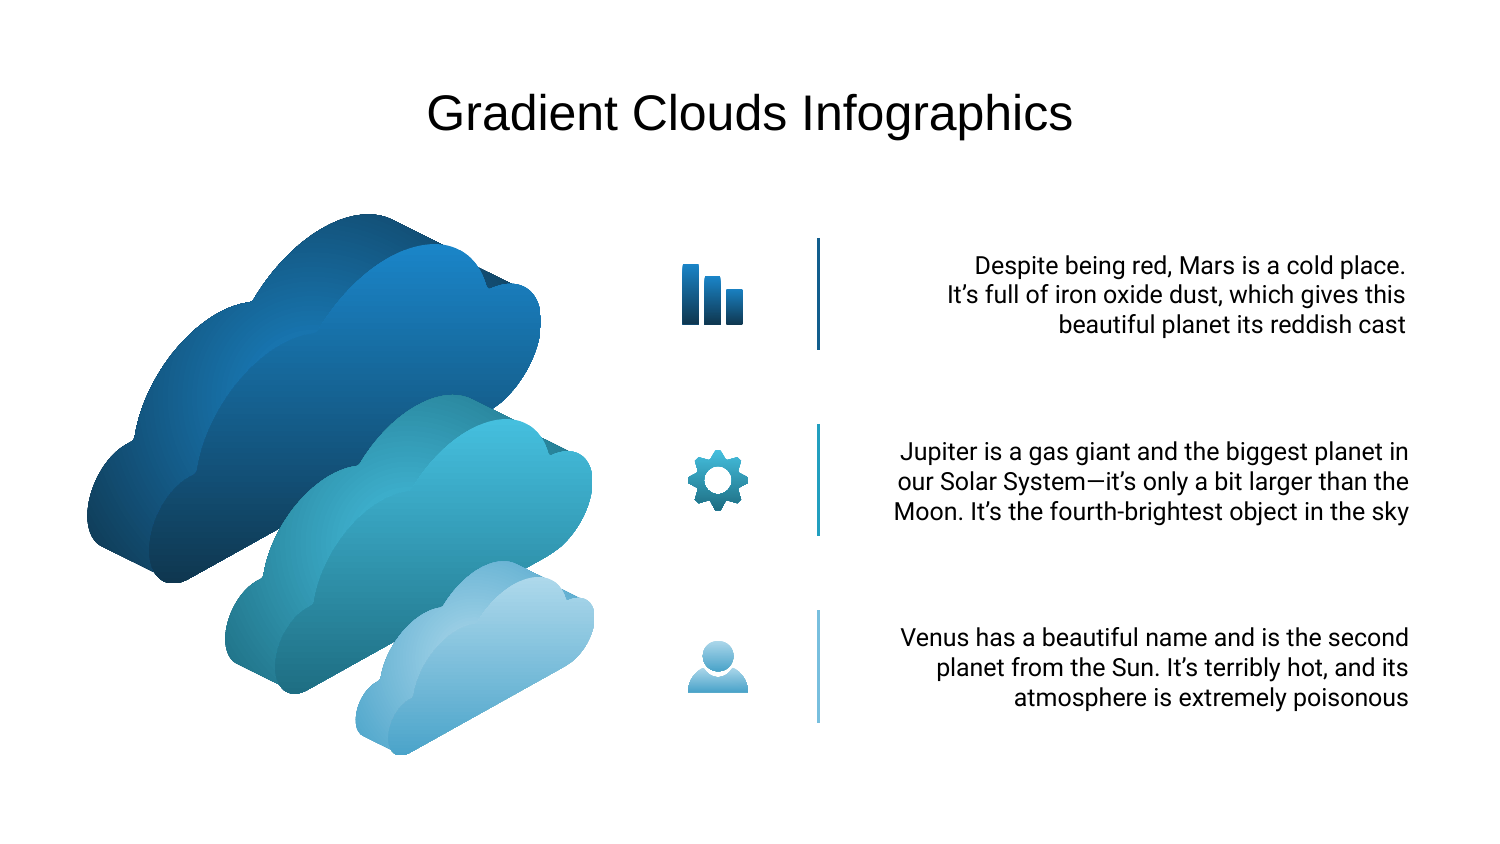

# Gradient Clouds Infographics

Despite being red, Mars is a cold place.
It’s full of iron oxide dust, which gives this beautiful planet its reddish cast

Jupiter is a gas giant and the biggest planet in our Solar System—it’s only a bit larger than the Moon. It’s the fourth-brightest object in the sky

Venus has a beautiful name and is the second planet from the Sun. It’s terribly hot, and its atmosphere is extremely poisonous